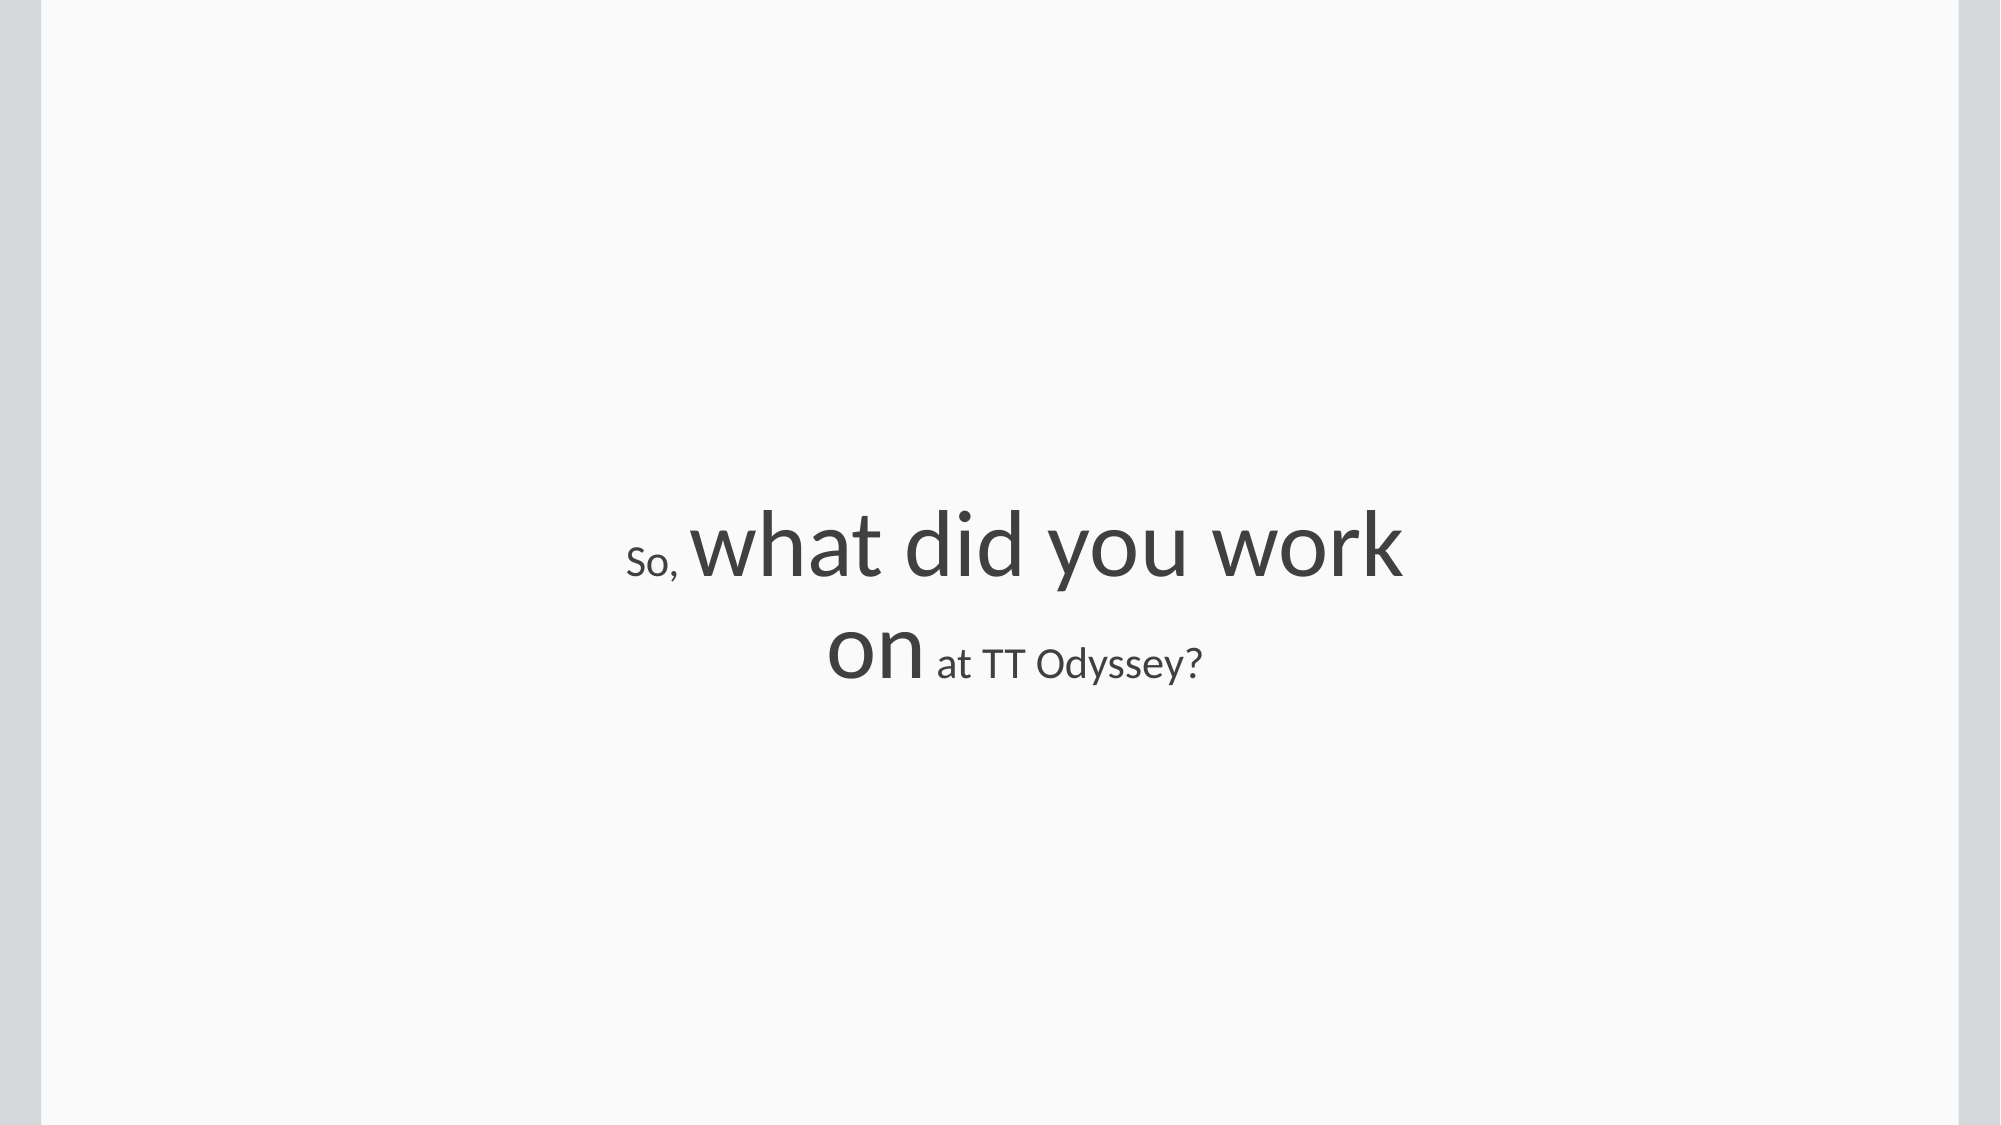

# So, what did you work on at TT Odyssey?